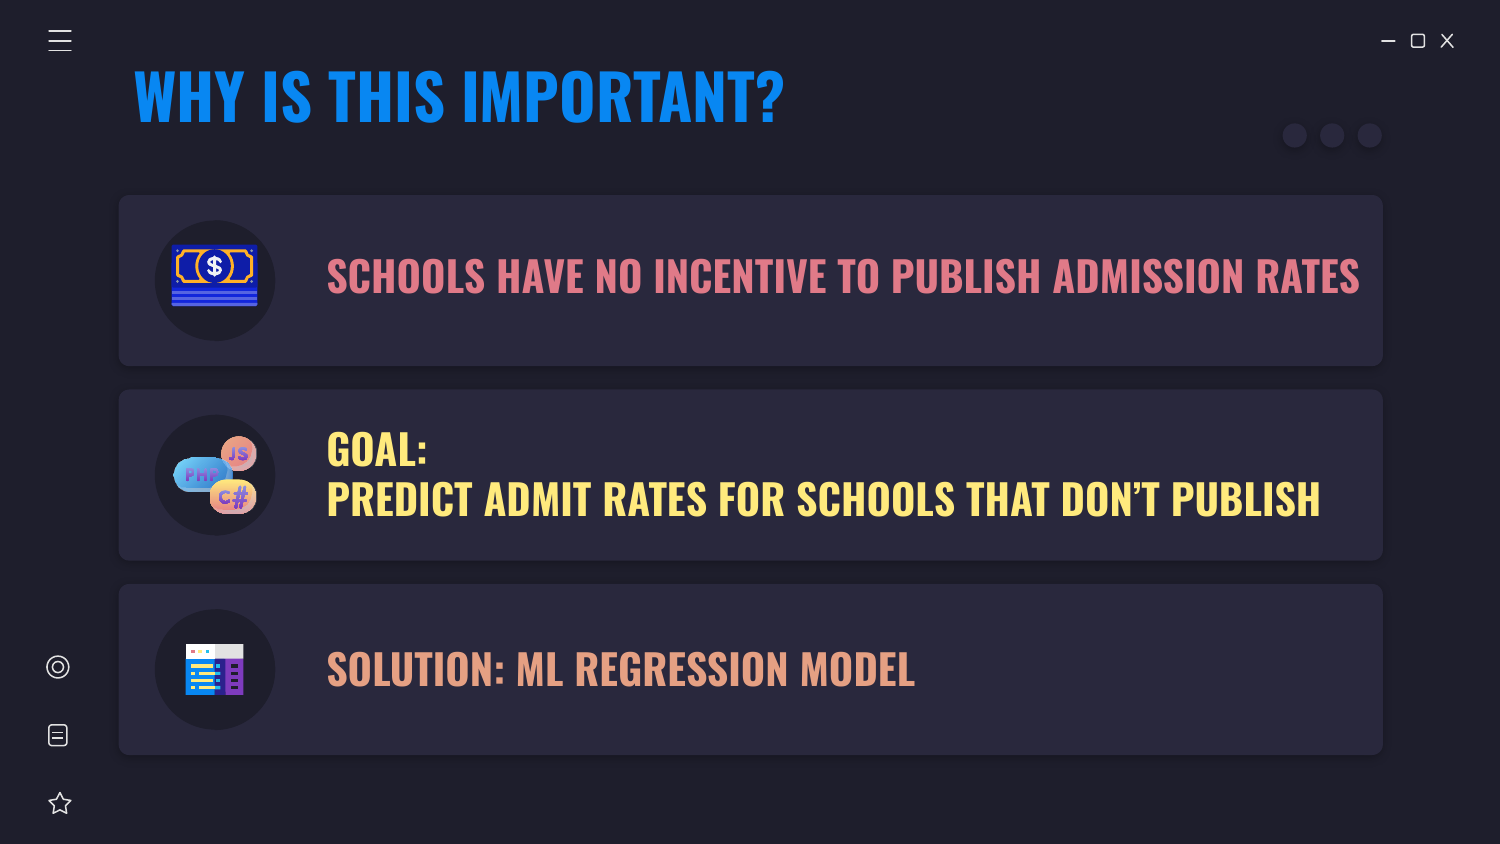

WHY IS THIS IMPORTANT?

SCHOOLS HAVE NO INCENTIVE TO PUBLISH ADMISSION RATES

GOAL:
PREDICT ADMIT RATES FOR SCHOOLS THAT DON’T PUBLISH

SOLUTION: ML REGRESSION MODEL